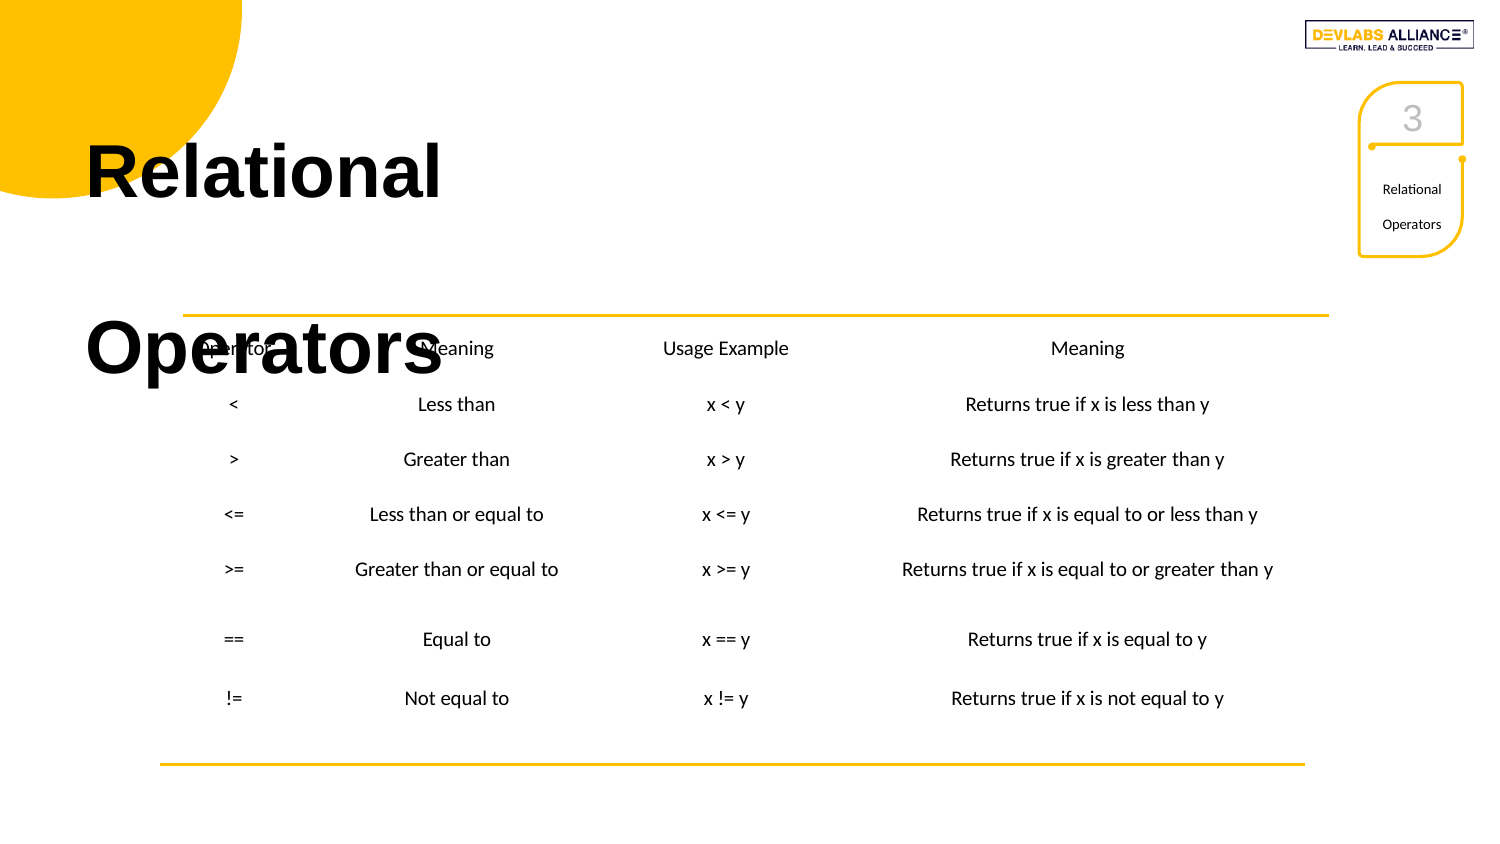

3
# Relational  Operators
Relational  Operators

| Operator | Meaning | Usage Example | Meaning |
| --- | --- | --- | --- |
| < | Less than | x < y | Returns true if x is less than y |
| > | Greater than | x > y | Returns true if x is greater than y |
| <= | Less than or equal to | x <= y | Returns true if x is equal to or less than y |
| >= | Greater than or equal to | x >= y | Returns true if x is equal to or greater than y |
| == | Equal to | x == y | Returns true if x is equal to y |
| != | Not equal to | x != y | Returns true if x is not equal to y |